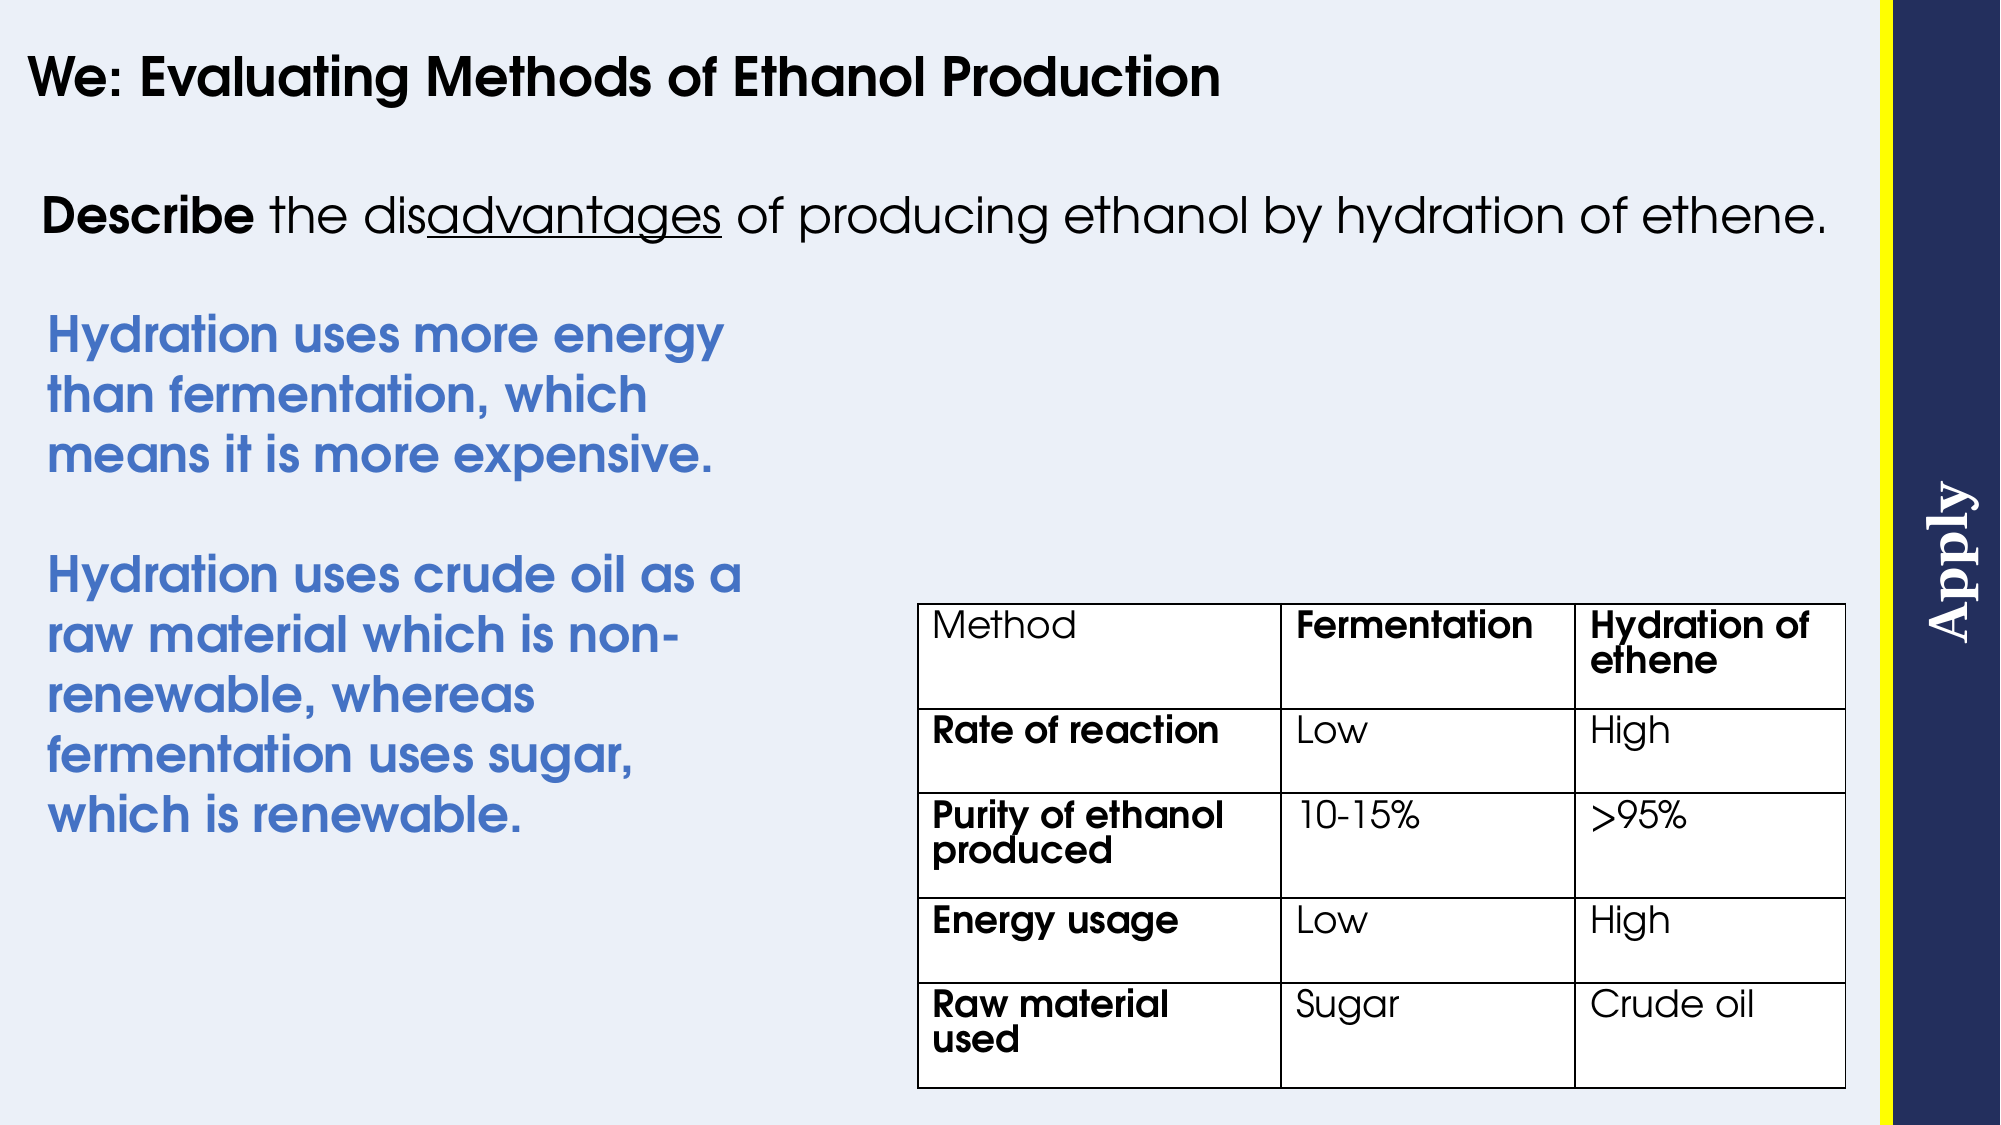

We: Evaluating Methods of Ethanol Production
Describe the disadvantages of producing ethanol by hydration of ethene.
Hydration uses more energy than fermentation, which means it is more expensive.

Hydration uses crude oil as a raw material which is non-renewable, whereas fermentation uses sugar, which is renewable.
| Method | Fermentation | Hydration of ethene |
| --- | --- | --- |
| Rate of reaction | Low | High |
| Purity of ethanol produced | 10-15% | >95% |
| Energy usage | Low | High |
| Raw material used | Sugar | Crude oil |